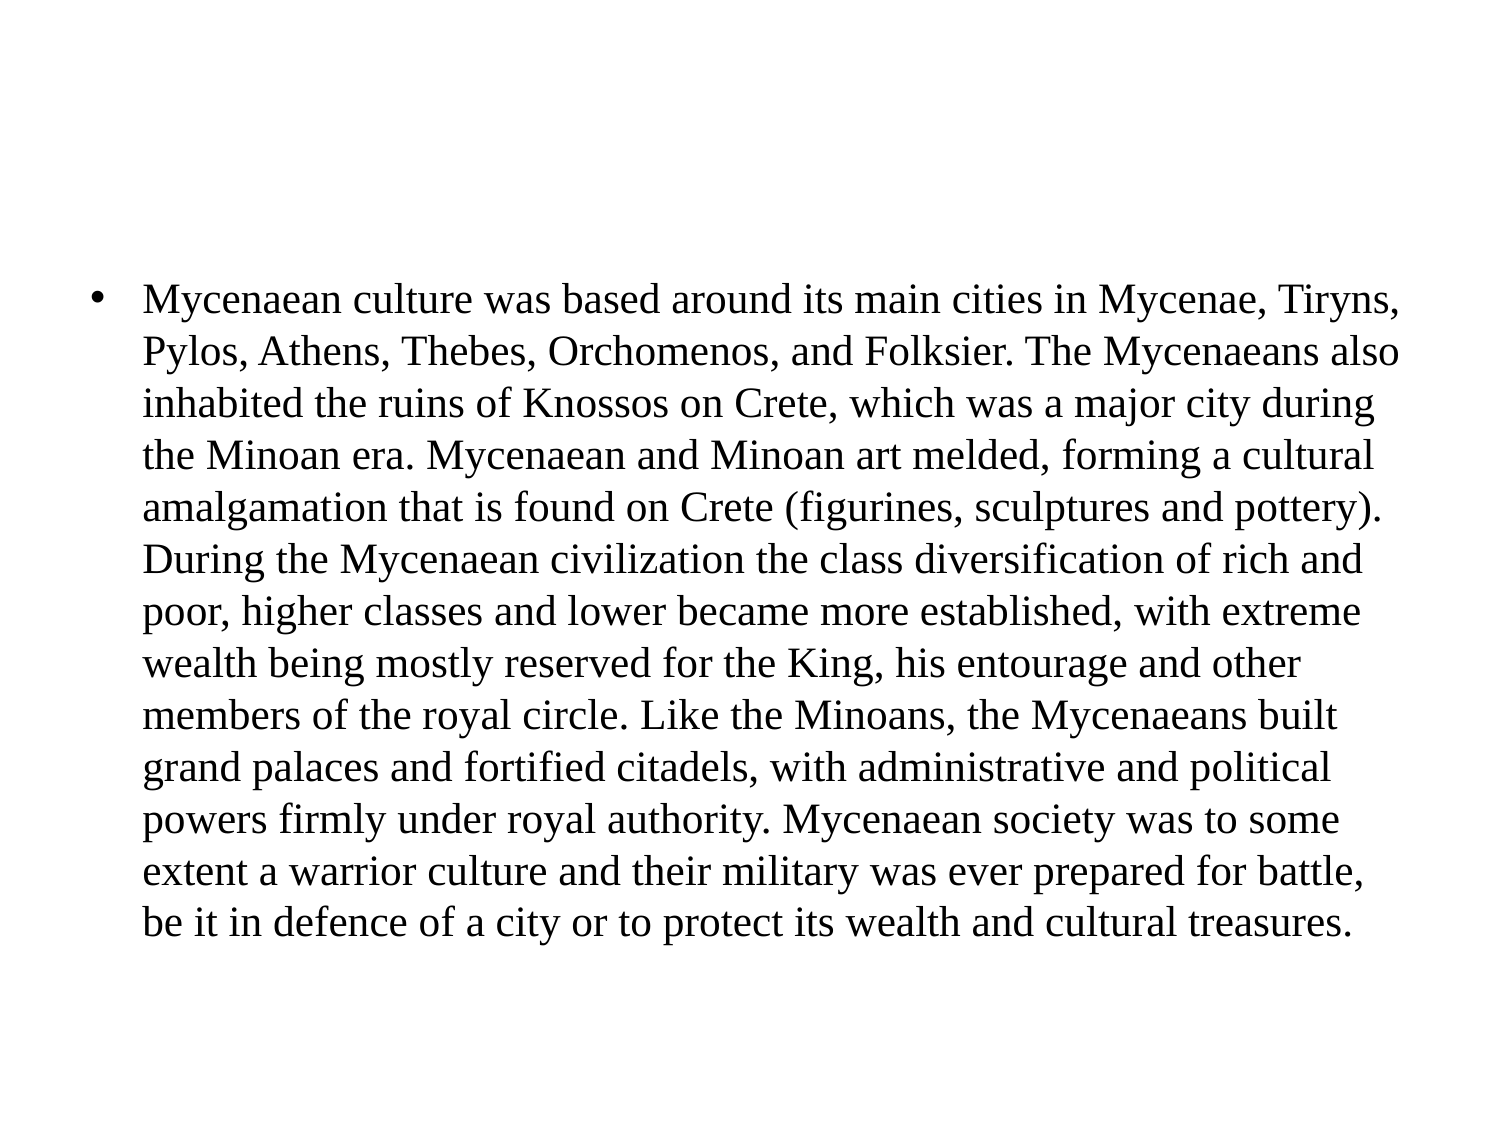

#
Mycenaean culture was based around its main cities in Mycenae, Tiryns, Pylos, Athens, Thebes, Orchomenos, and Folksier. The Mycenaeans also inhabited the ruins of Knossos on Crete, which was a major city during the Minoan era. Mycenaean and Minoan art melded, forming a cultural amalgamation that is found on Crete (figurines, sculptures and pottery). During the Mycenaean civilization the class diversification of rich and poor, higher classes and lower became more established, with extreme wealth being mostly reserved for the King, his entourage and other members of the royal circle. Like the Minoans, the Mycenaeans built grand palaces and fortified citadels, with administrative and political powers firmly under royal authority. Mycenaean society was to some extent a warrior culture and their military was ever prepared for battle, be it in defence of a city or to protect its wealth and cultural treasures.